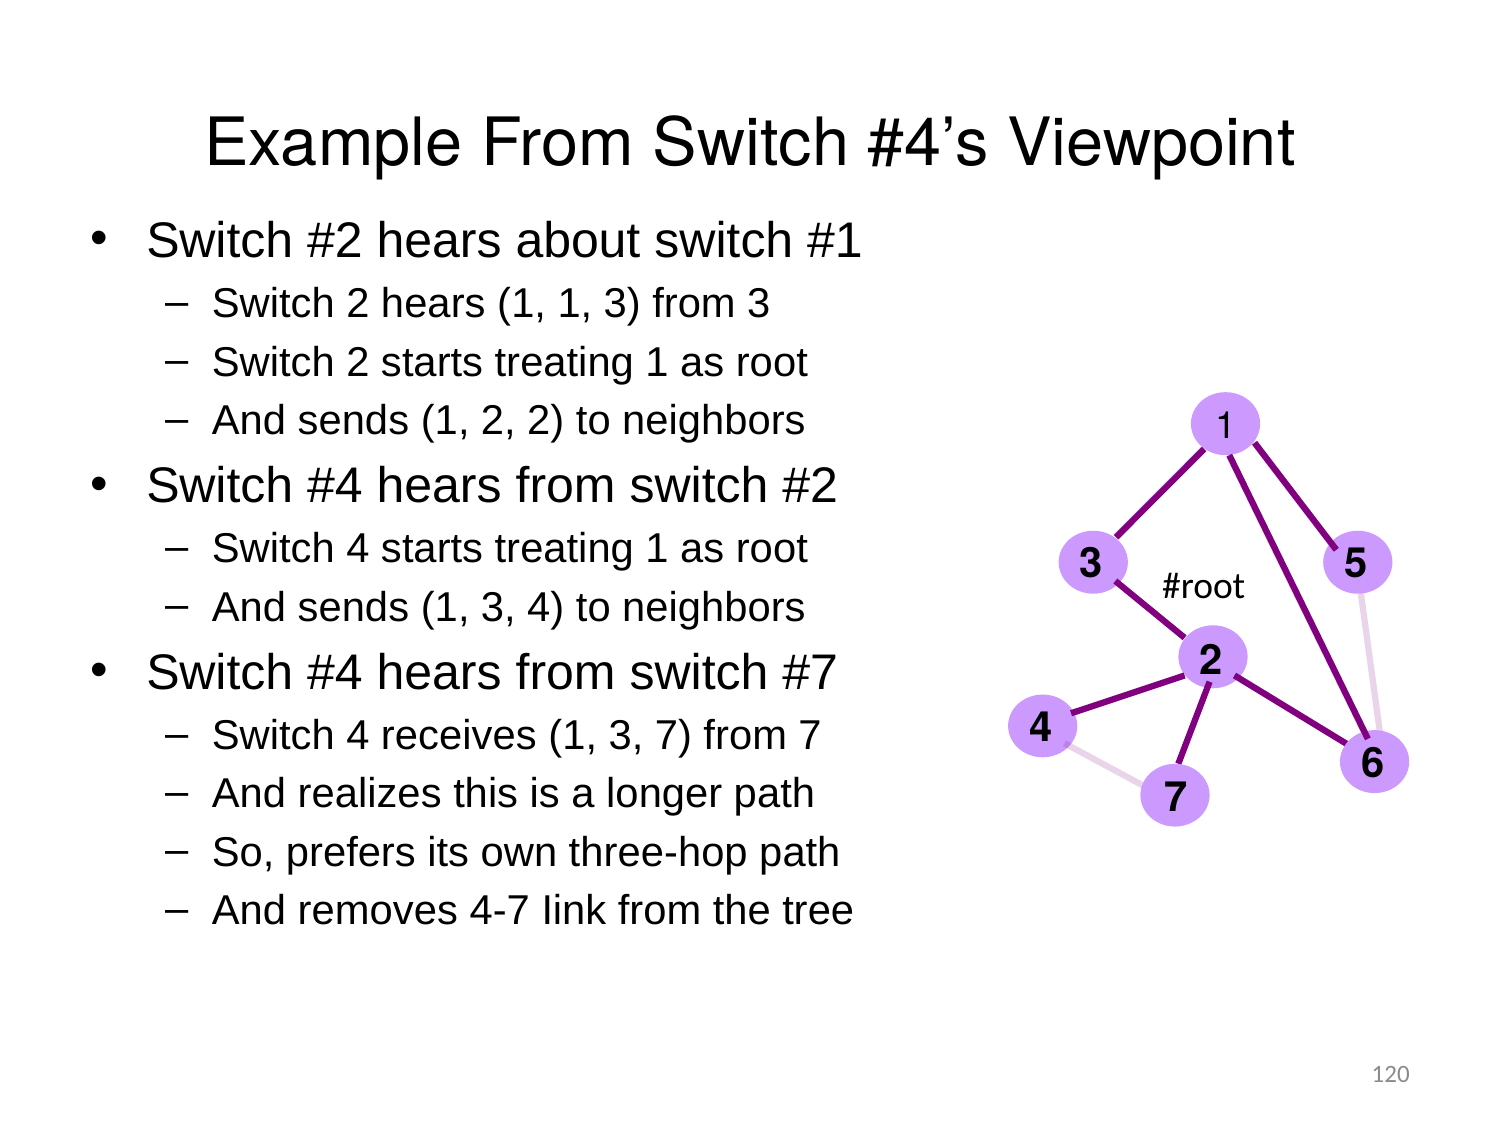

# Example From Switch #4’s Viewpoint
Switch #2 hears about switch #1
Switch 2 hears (1, 1, 3) from 3
Switch 2 starts treating 1 as root
And sends (1, 2, 2) to neighbors
Switch #4 hears from switch #2
Switch 4 starts treating 1 as root
And sends (1, 3, 4) to neighbors
Switch #4 hears from switch #7
Switch 4 receives (1, 3, 7) from 7
And realizes this is a longer path
So, prefers its own three-hop path
And removes 4-7 Iink from the tree
1

3
5

#root

2

4

6

7

120